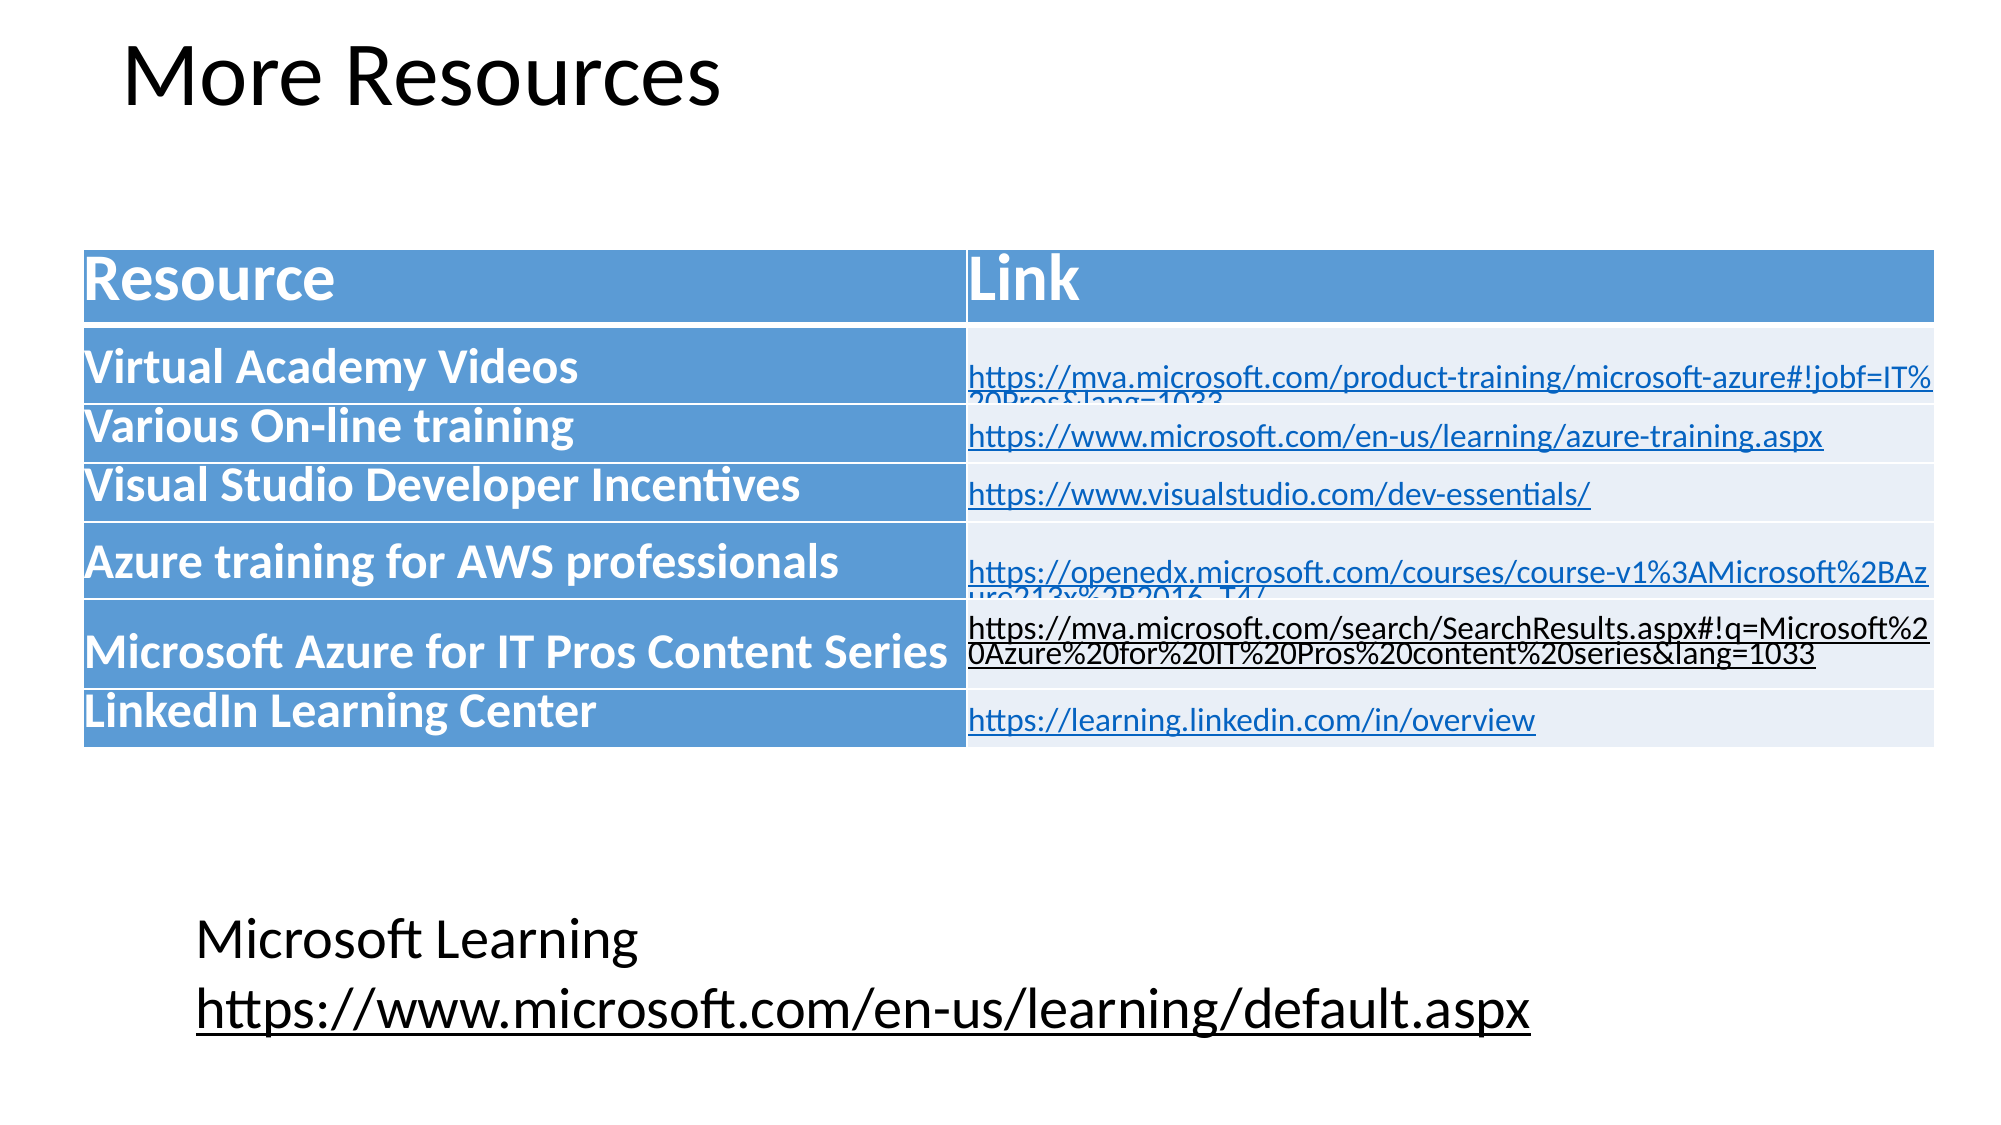

# More Resources
| Resource | Link |
| --- | --- |
| Virtual Academy Videos | https://mva.microsoft.com/product-training/microsoft-azure#!jobf=IT%20Pros&lang=1033 |
| Various On-line training | https://www.microsoft.com/en-us/learning/azure-training.aspx |
| Visual Studio Developer Incentives | https://www.visualstudio.com/dev-essentials/ |
| Azure training for AWS professionals | https://openedx.microsoft.com/courses/course-v1%3AMicrosoft%2BAzure213x%2B2016\_T4/ |
| Microsoft Azure for IT Pros Content Series | https://mva.microsoft.com/search/SearchResults.aspx#!q=Microsoft%20Azure%20for%20IT%20Pros%20content%20series&lang=1033 |
| LinkedIn Learning Center | https://learning.linkedin.com/in/overview |
Microsoft Learning
https://www.microsoft.com/en-us/learning/default.aspx